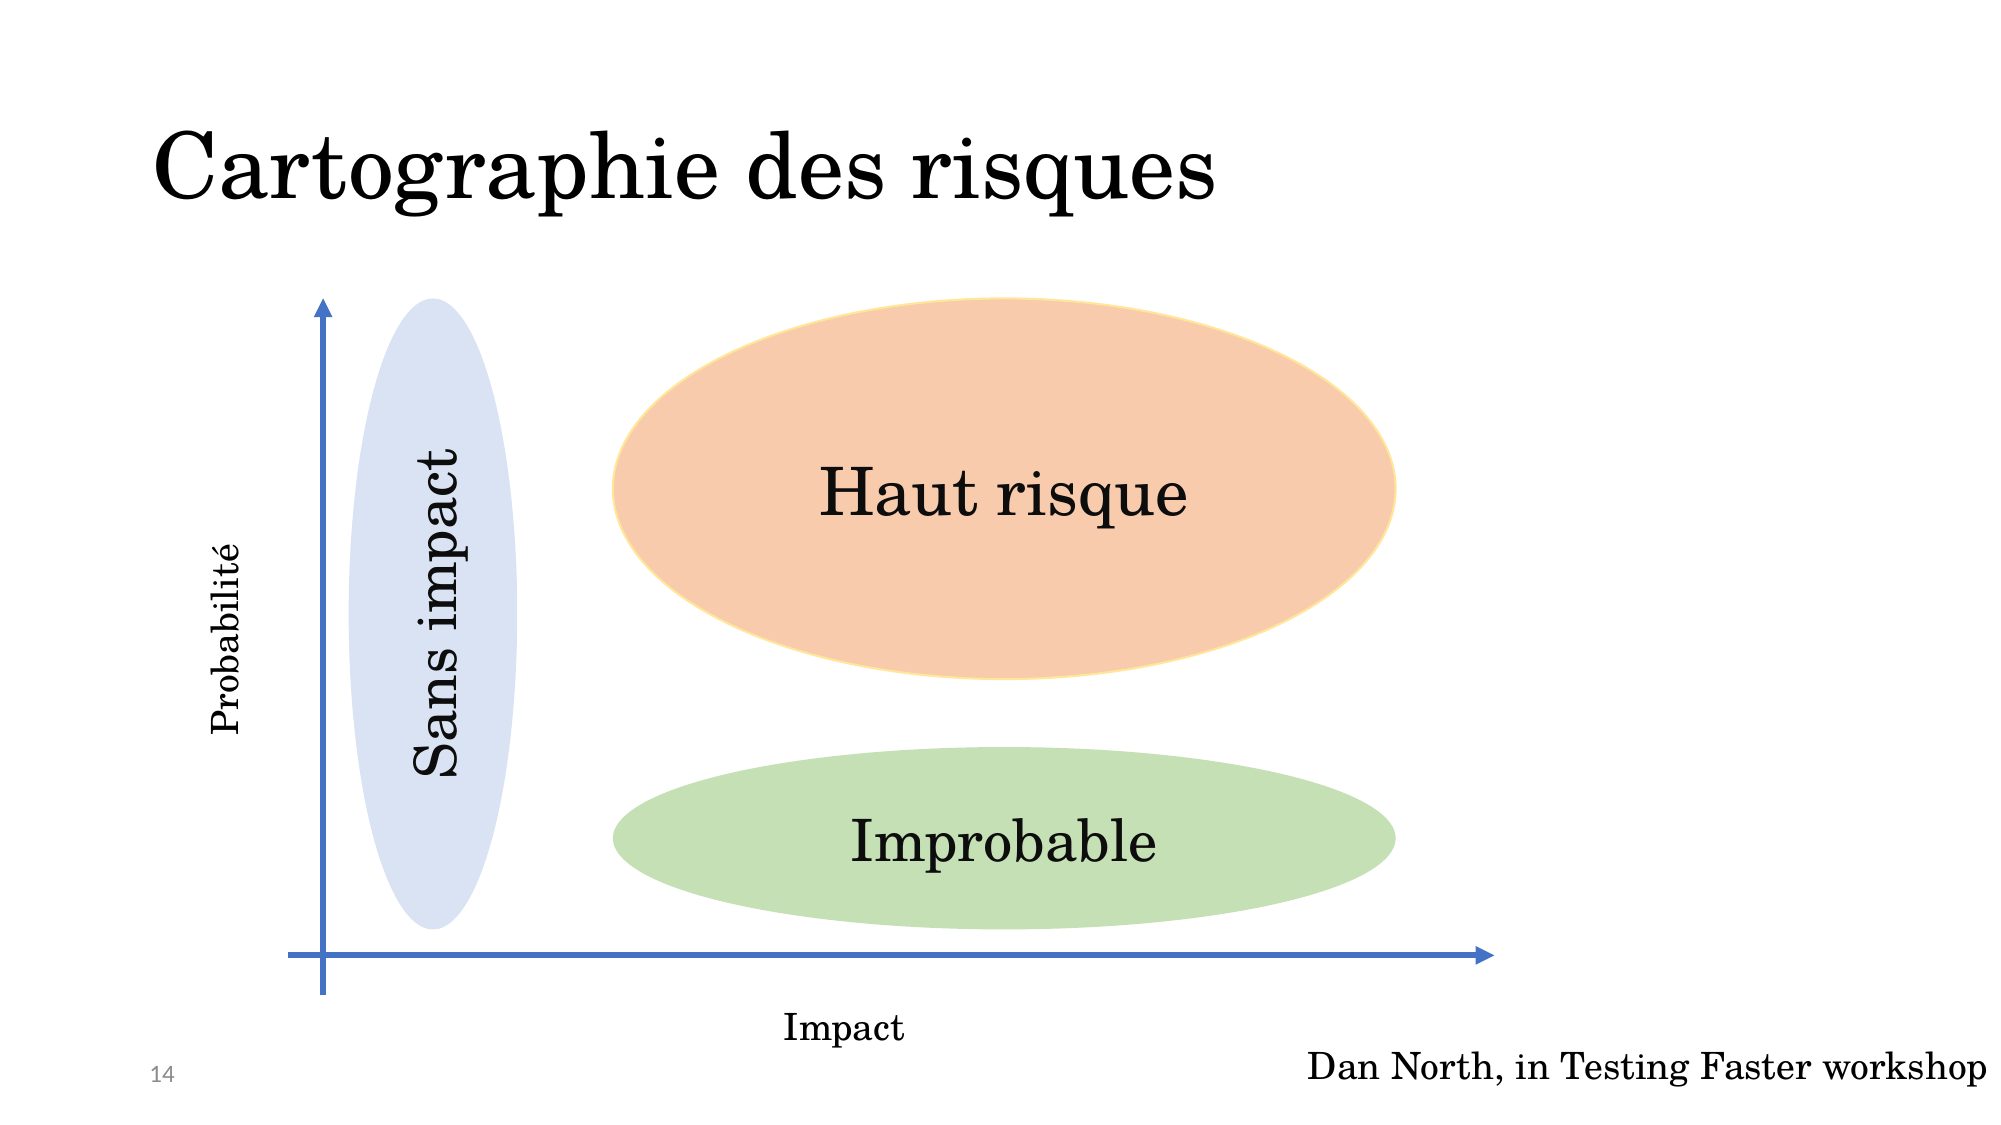

# Cartographie des risques
Haut risque
Sans impact
Probabilité
Improbable
Impact
Dan North, in Testing Faster workshop
14